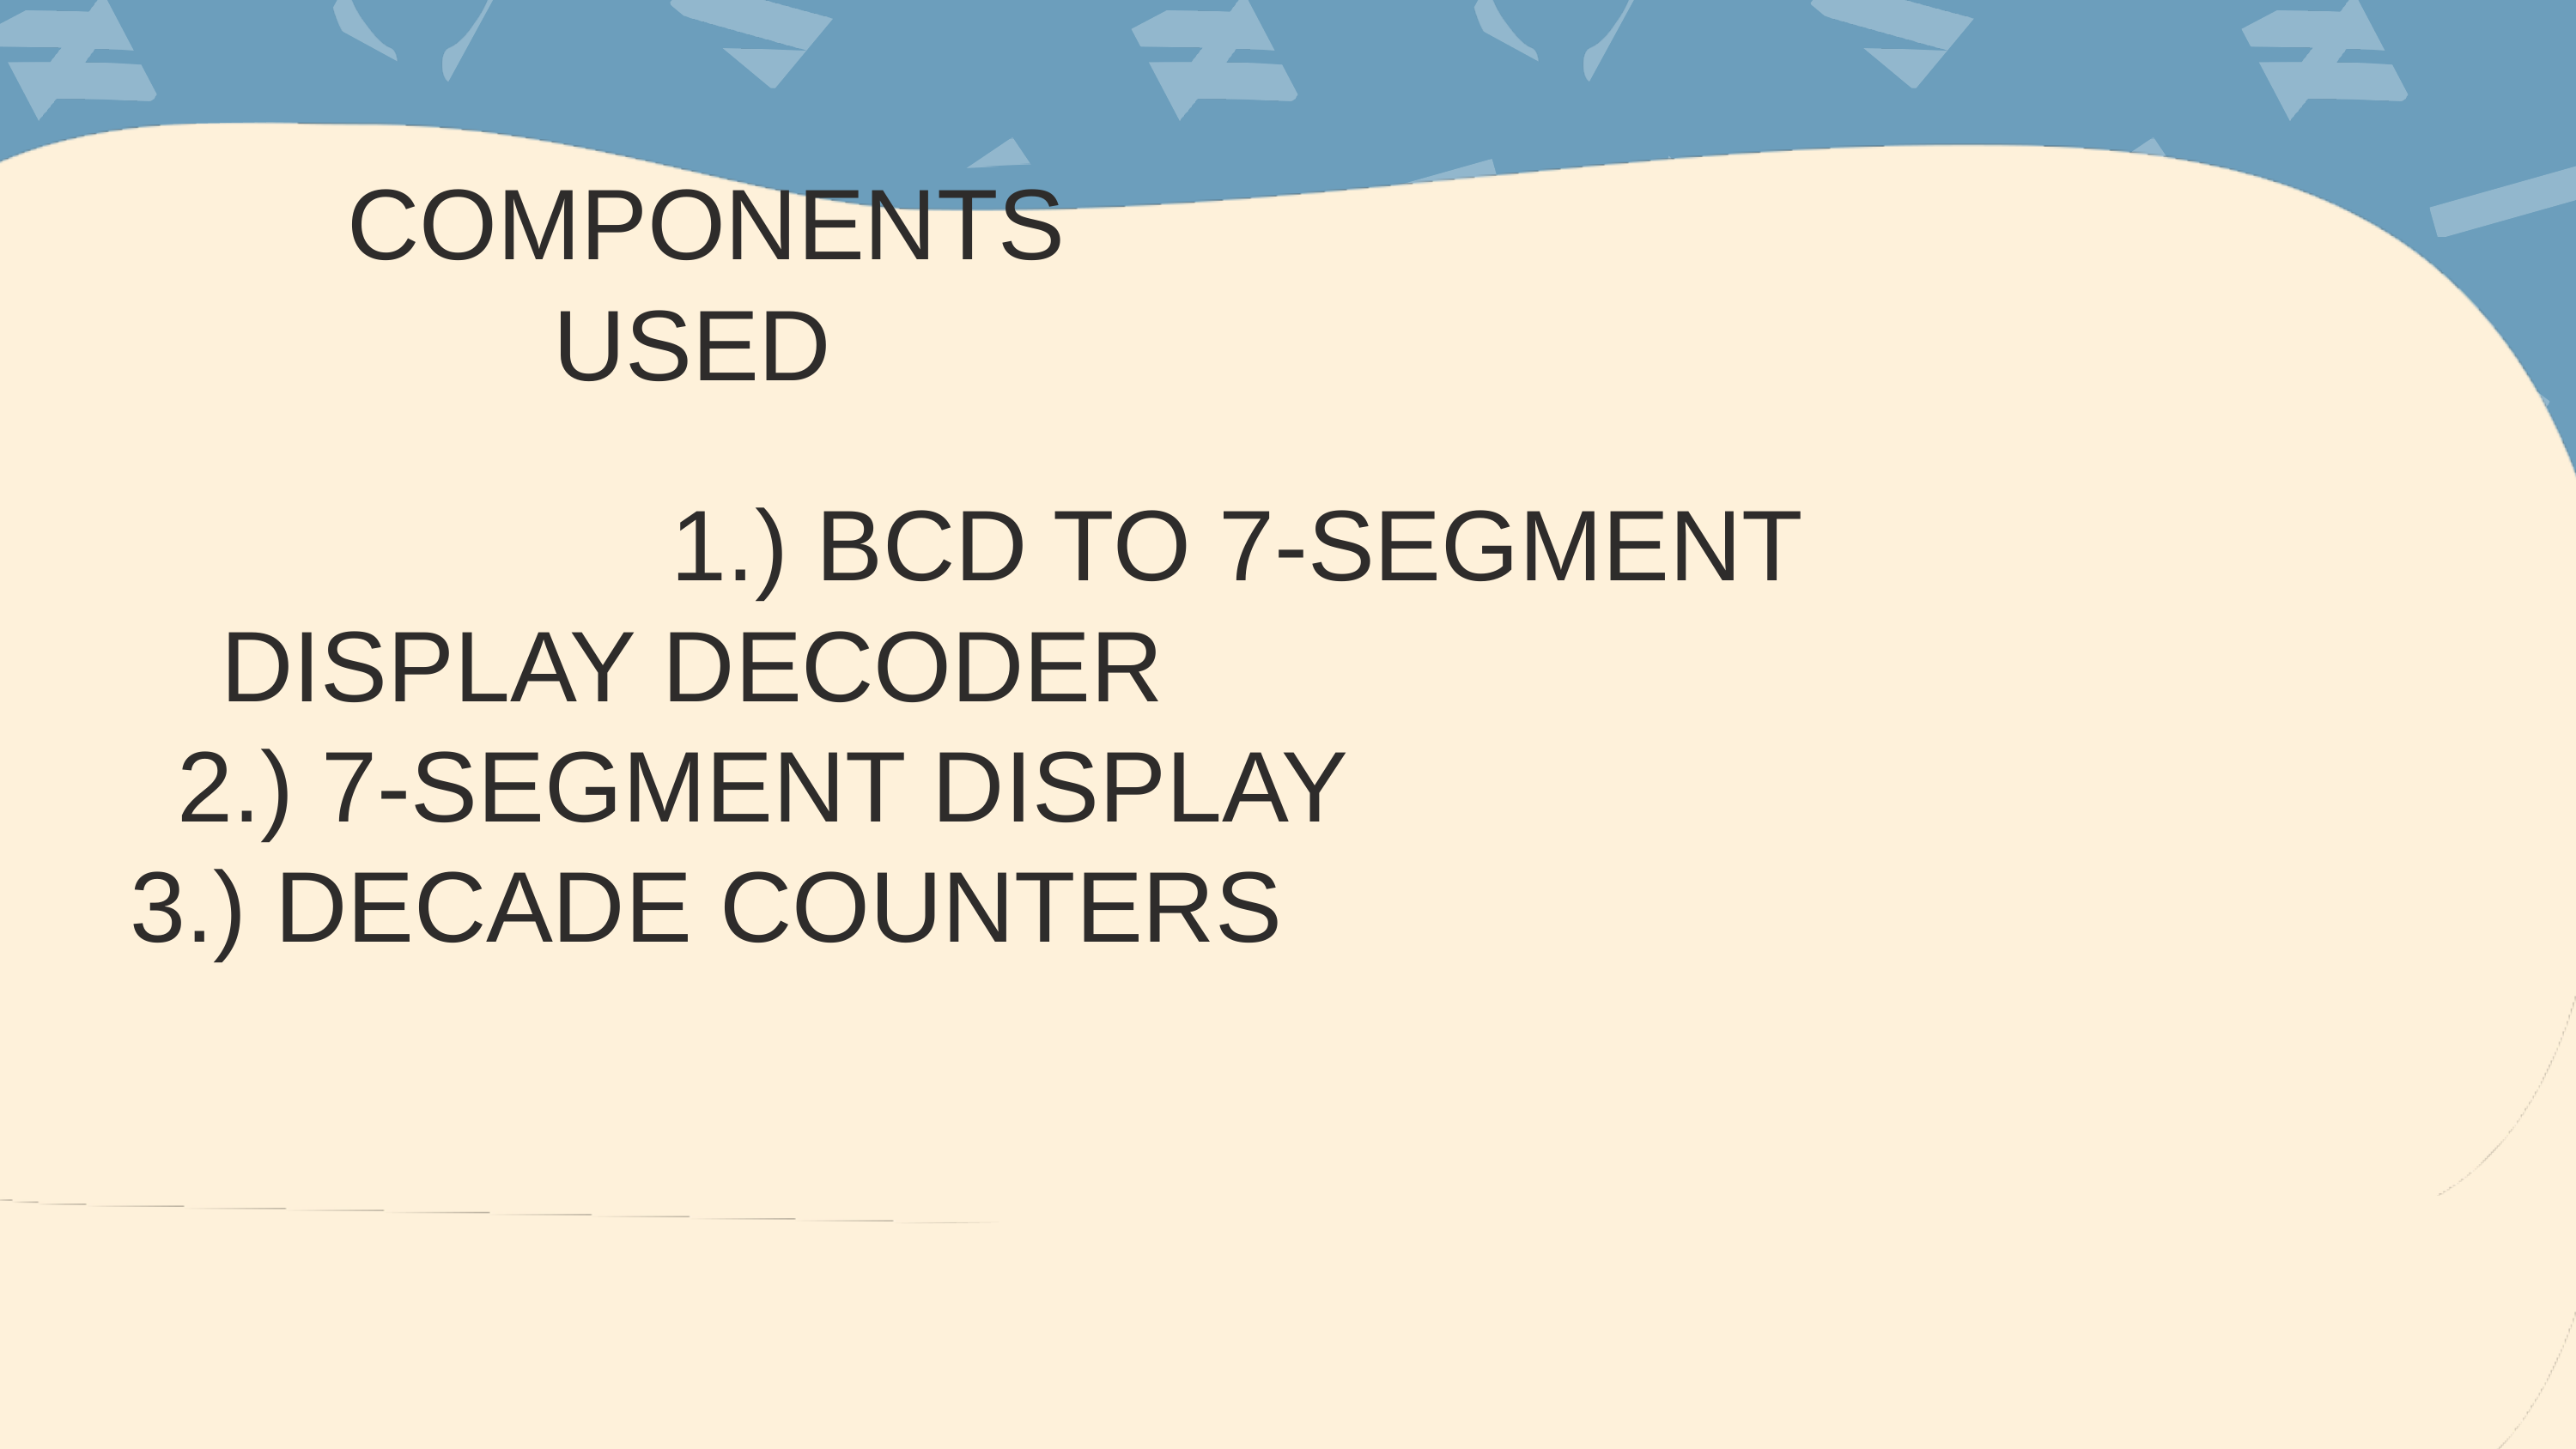

COMPONENTS USED

                                      1.) BCD TO 7-SEGMENT DISPLAY DECODER
     2.) 7-SEGMENT DISPLAY
3.) DECADE COUNTERS